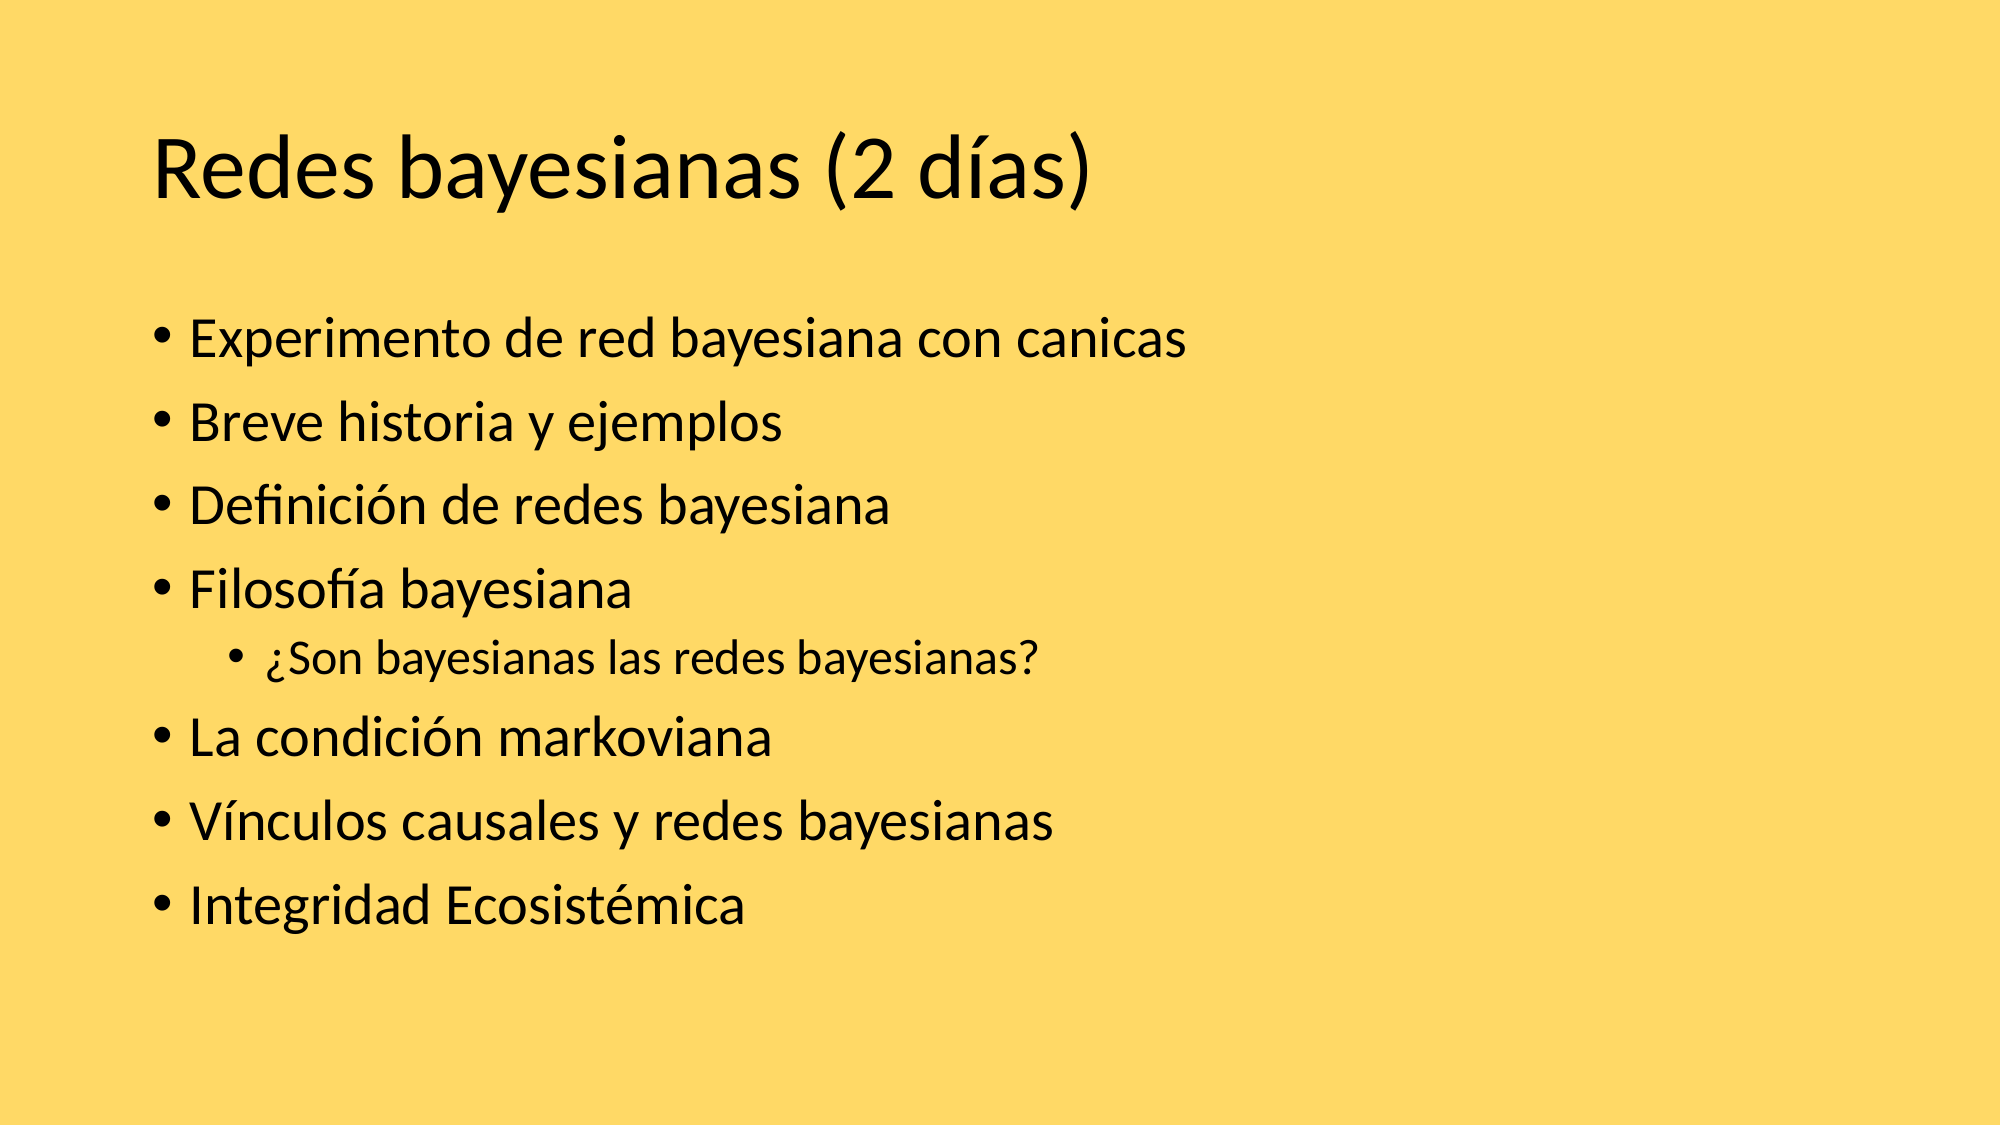

# Redes bayesianas (2 días)
Experimento de red bayesiana con canicas
Breve historia y ejemplos
Definición de redes bayesiana
Filosofía bayesiana
¿Son bayesianas las redes bayesianas?
La condición markoviana
Vínculos causales y redes bayesianas
Integridad Ecosistémica